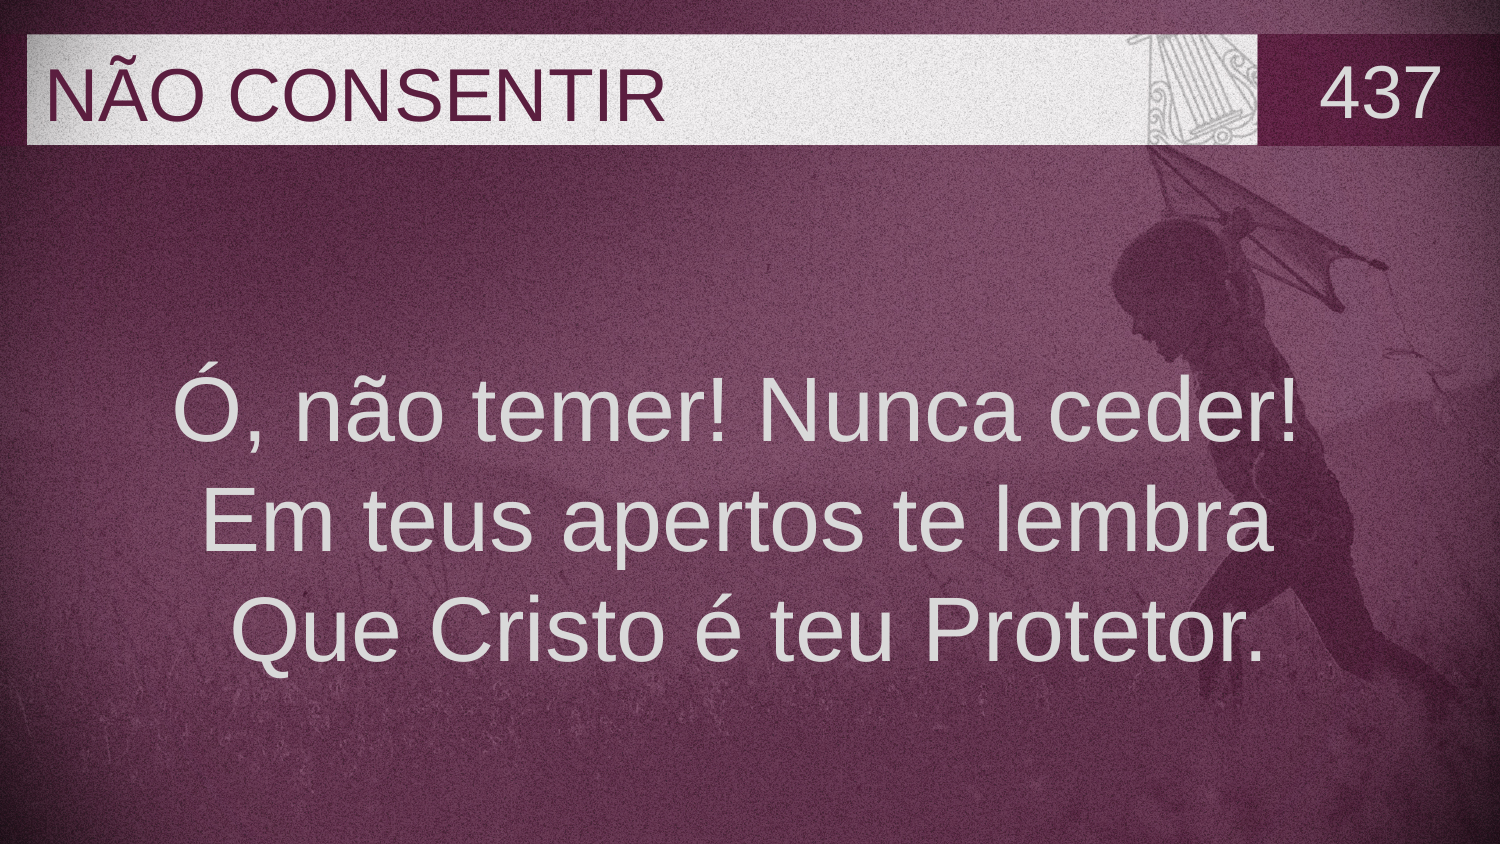

# NÃO CONSENTIR
437
Ó, não temer! Nunca ceder!
Em teus apertos te lembra
Que Cristo é teu Protetor.